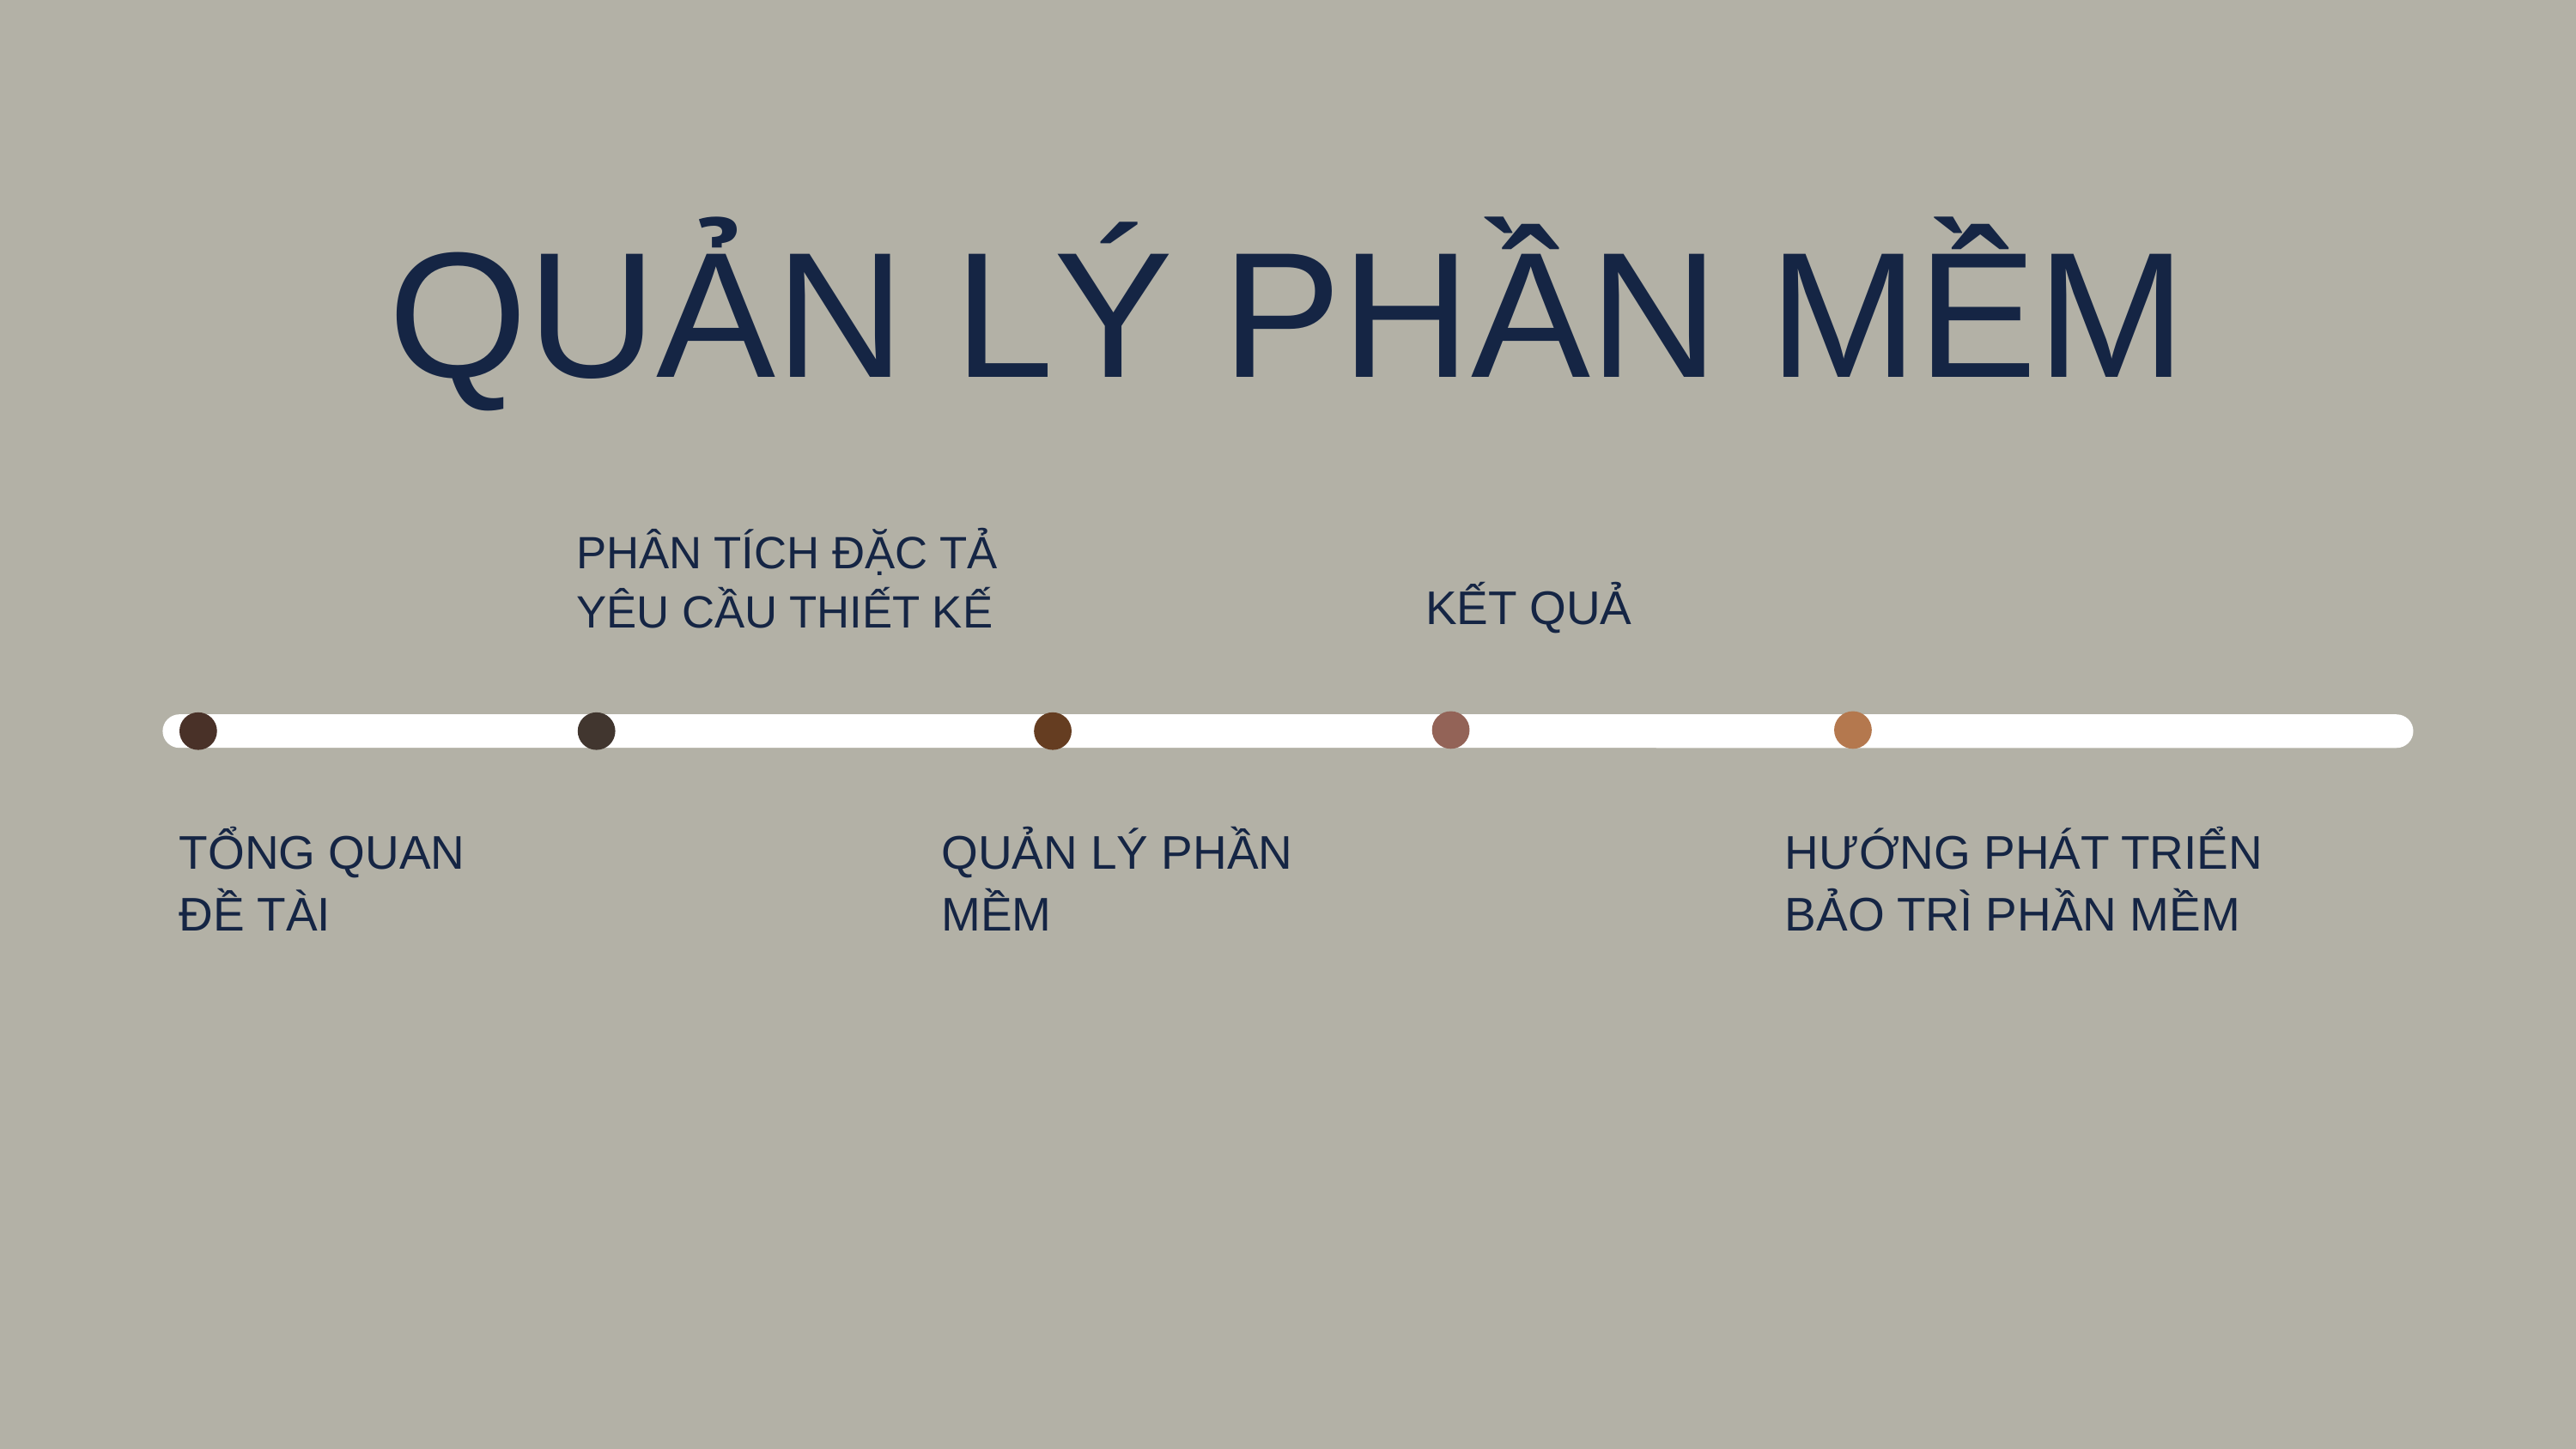

QUẢN LÝ PHẦN MỀM
PHÂN TÍCH ĐẶC TẢ
YÊU CẦU THIẾT KẾ

KẾT QUẢ

TỔNG QUAN ĐỀ TÀI

QUẢN LÝ PHẦN MỀM

HƯỚNG PHÁT TRIỂN BẢO TRÌ PHẦN MỀM